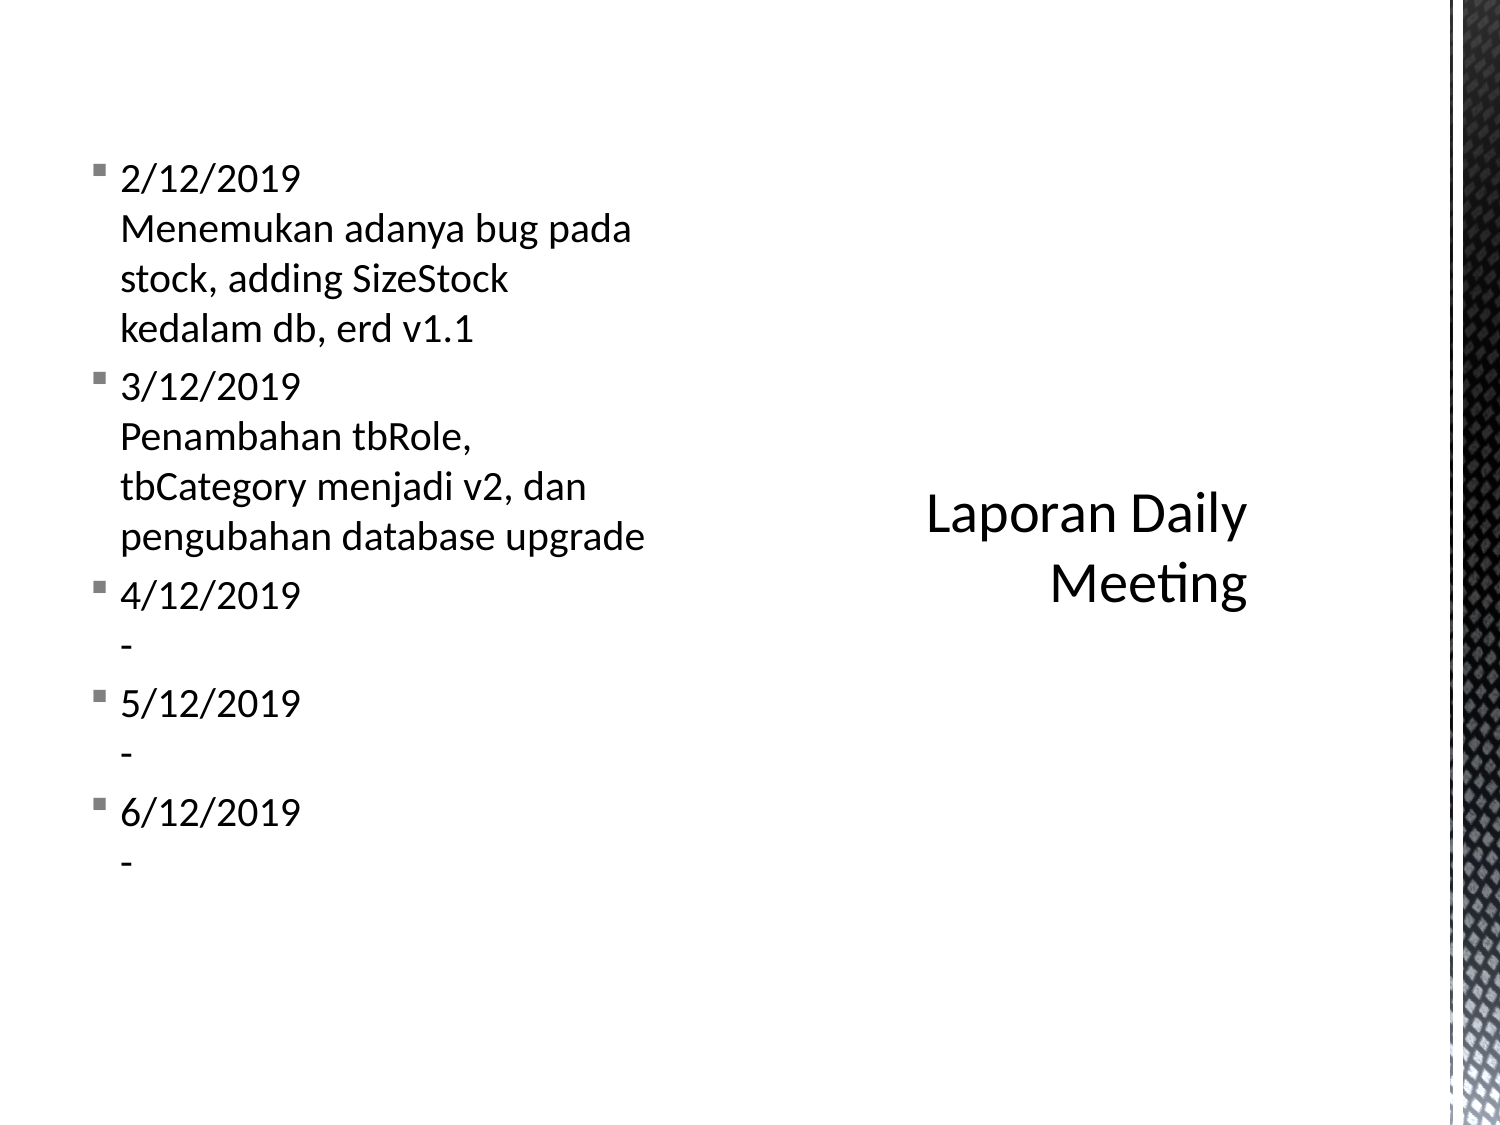

2/12/2019
Menemukan adanya bug pada stock, adding SizeStock kedalam db, erd v1.1
3/12/2019
Penambahan tbRole, tbCategory menjadi v2, dan pengubahan database upgrade
4/12/2019
-
5/12/2019
-
6/12/2019
-

# Laporan Daily Meeting